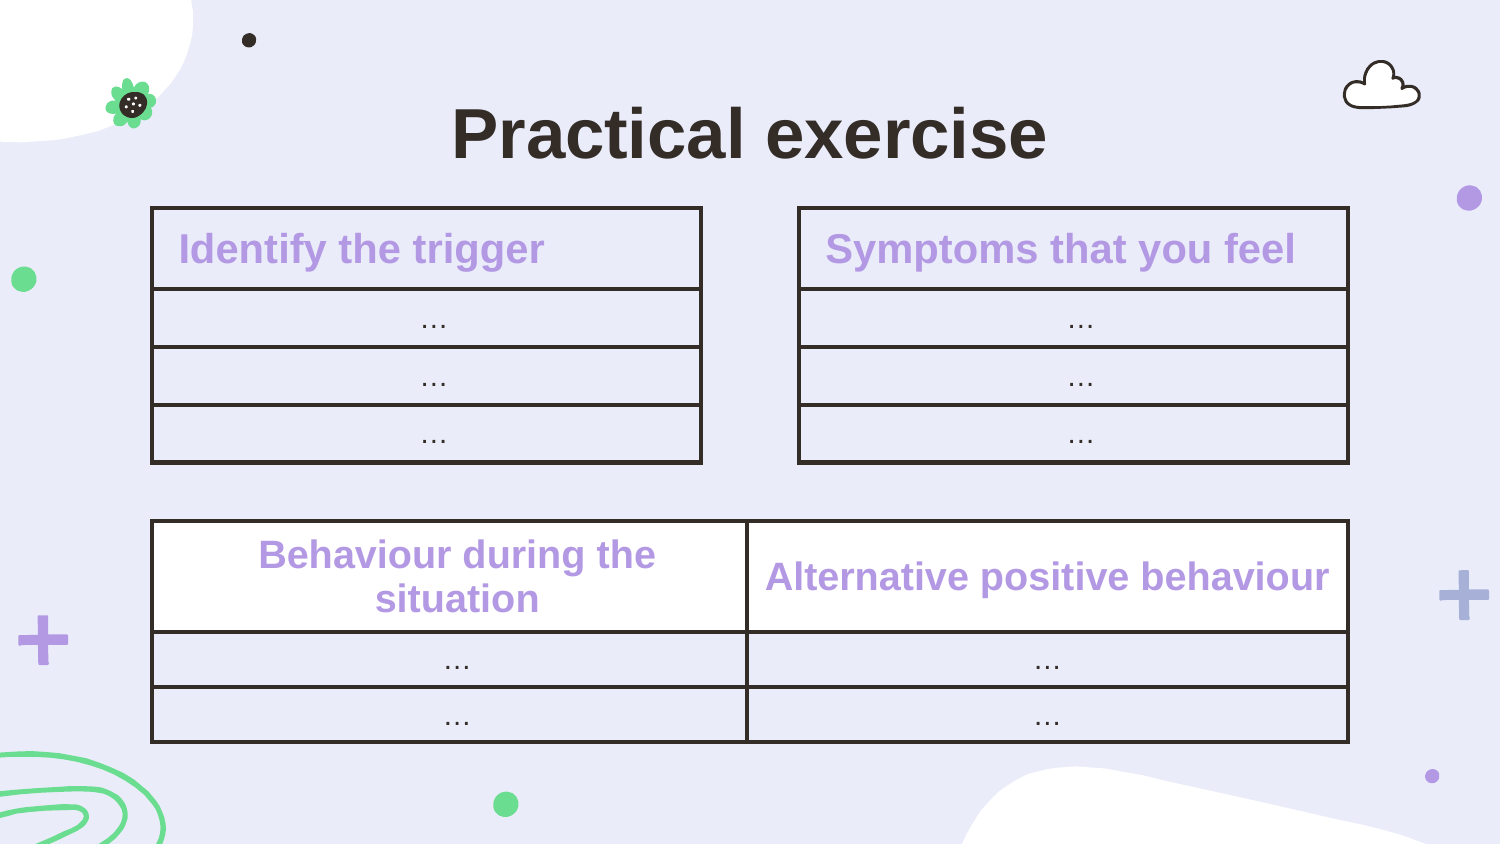

# Practical exercise
| Identify the trigger |
| --- |
| … |
| … |
| … |
| Symptoms that you feel |
| --- |
| … |
| … |
| … |
| Behaviour during the situation | Alternative positive behaviour |
| --- | --- |
| … | … |
| … | … |